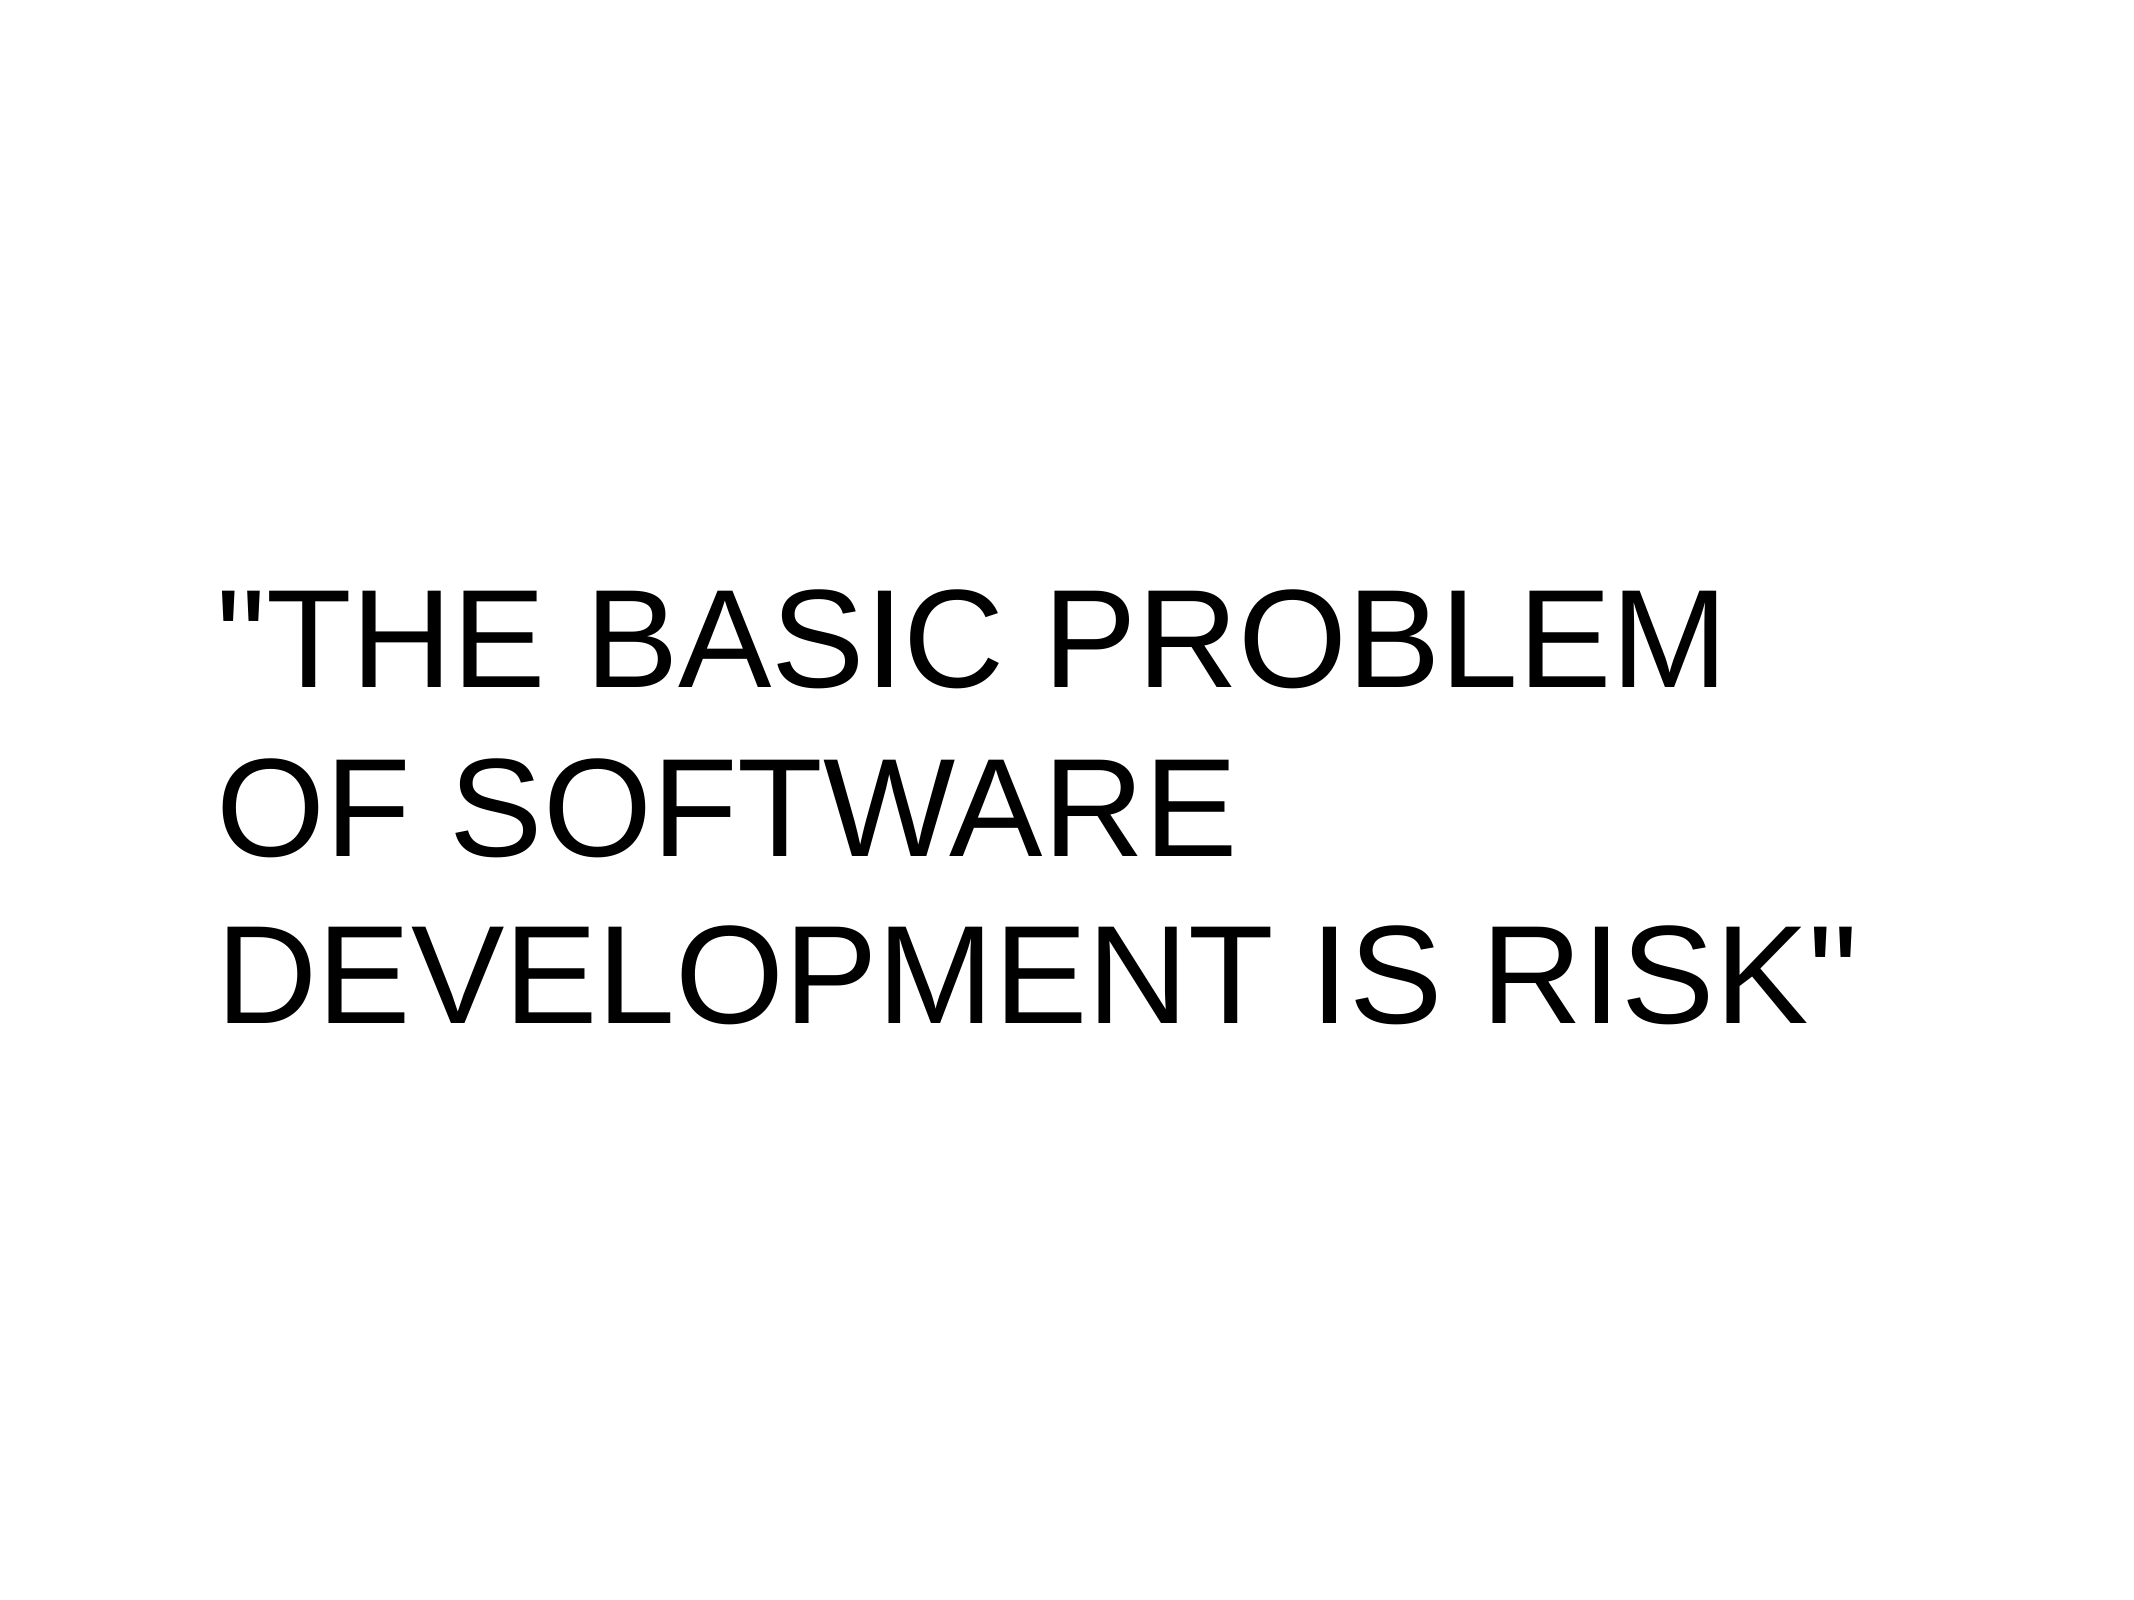

# "THE BASIC PROBLEM OF SOFTWARE DEVELOPMENT IS RISK"